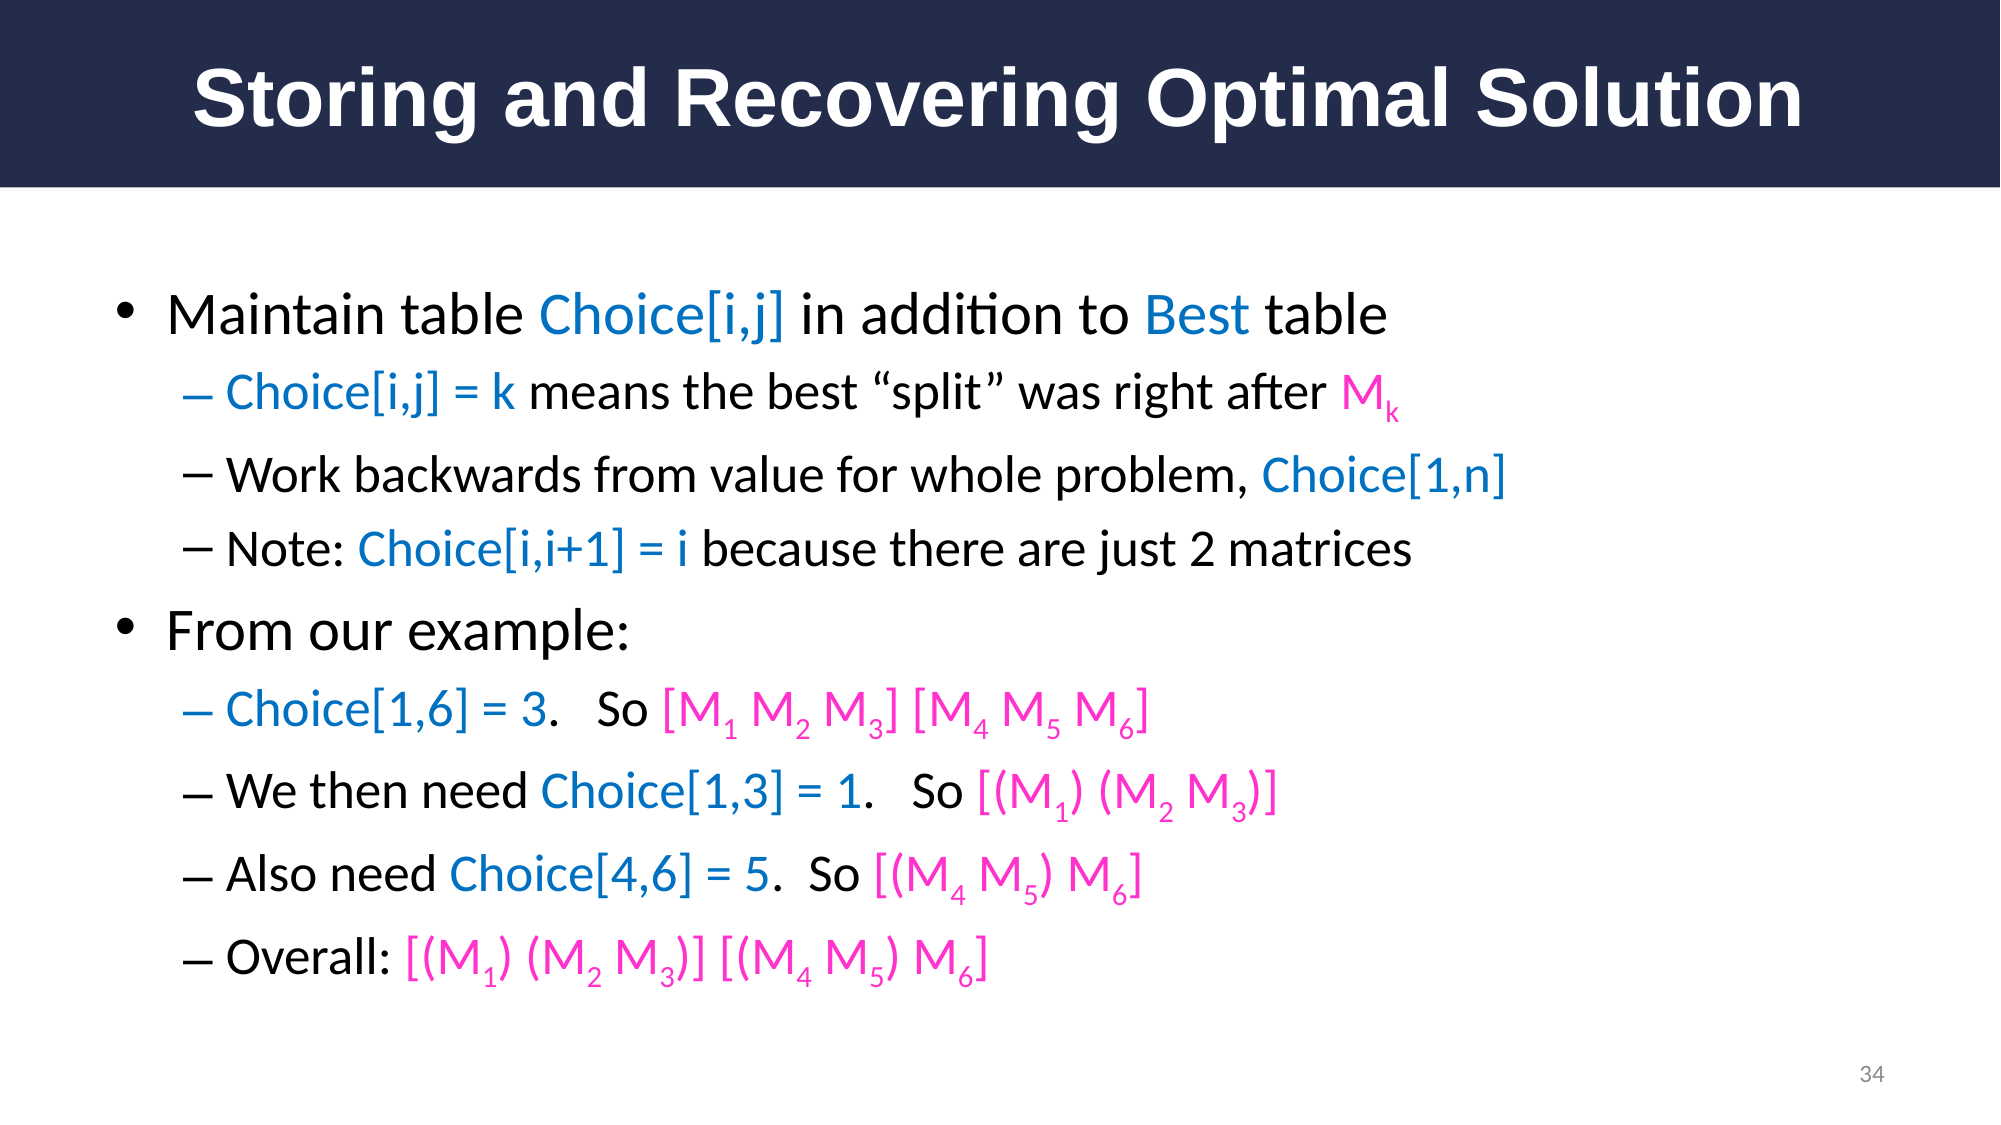

# Storing and Recovering Optimal Solution
Maintain table Choice[i,j] in addition to Best table
Choice[i,j] = k means the best “split” was right after Mk
Work backwards from value for whole problem, Choice[1,n]
Note: Choice[i,i+1] = i because there are just 2 matrices
From our example:
Choice[1,6] = 3.   So [M1 M2 M3] [M4 M5 M6]
We then need Choice[1,3] = 1.   So [(M1) (M2 M3)]
Also need Choice[4,6] = 5.  So [(M4 M5) M6]
Overall: [(M1) (M2 M3)] [(M4 M5) M6]
34